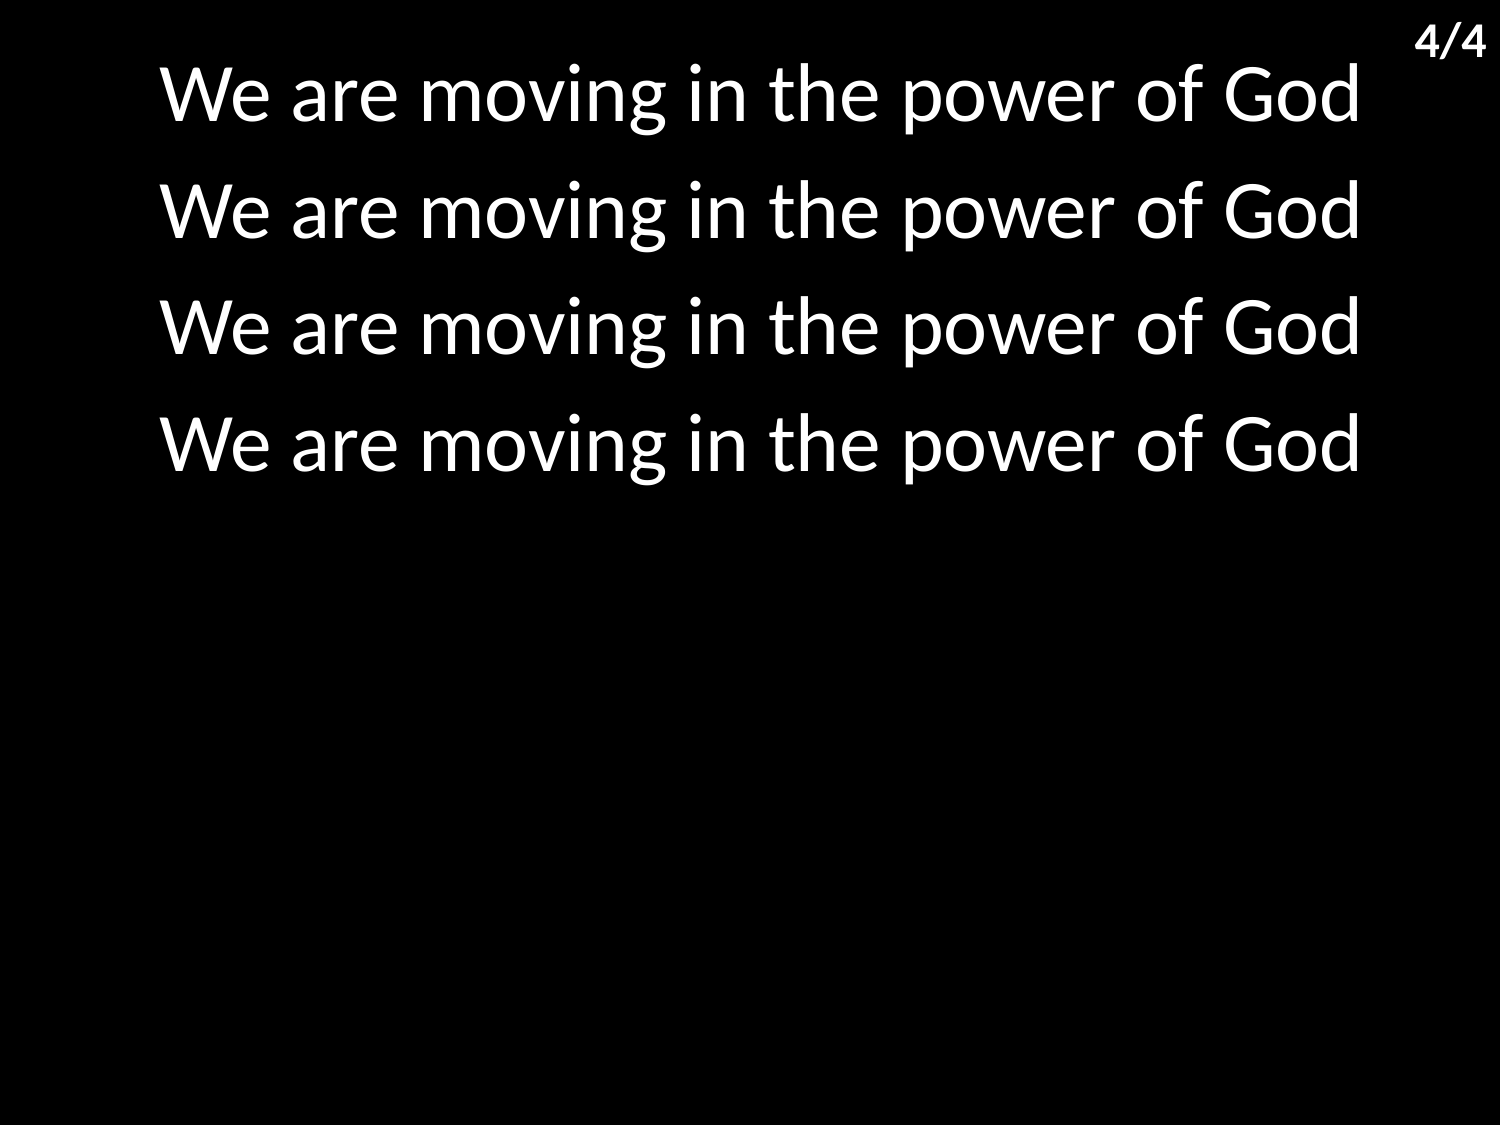

4/4
We are moving in the power of God
We are moving in the power of God
We are moving in the power of God
We are moving in the power of God